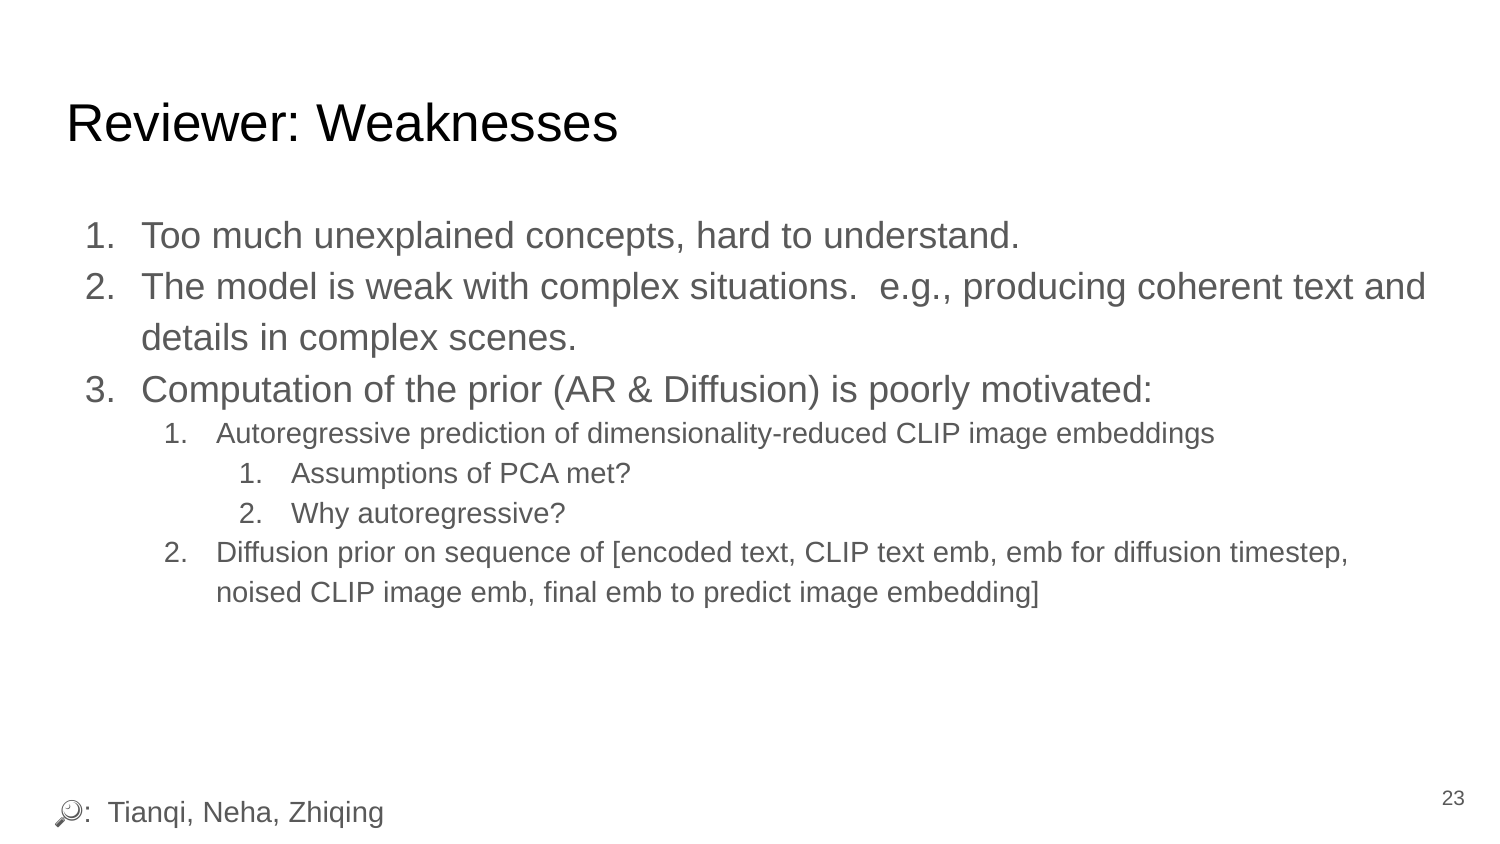

# Reviewer: Weaknesses
Too much unexplained concepts, hard to understand.
The model is weak with complex situations.  e.g., producing coherent text and details in complex scenes.
Computation of the prior (AR & Diffusion) is poorly motivated:
Autoregressive prediction of dimensionality-reduced CLIP image embeddings
Assumptions of PCA met?
Why autoregressive?
Diffusion prior on sequence of [encoded text, CLIP text emb, emb for diffusion timestep, noised CLIP image emb, final emb to predict image embedding]

23
🔎:  Tianqi, Neha, Zhiqing